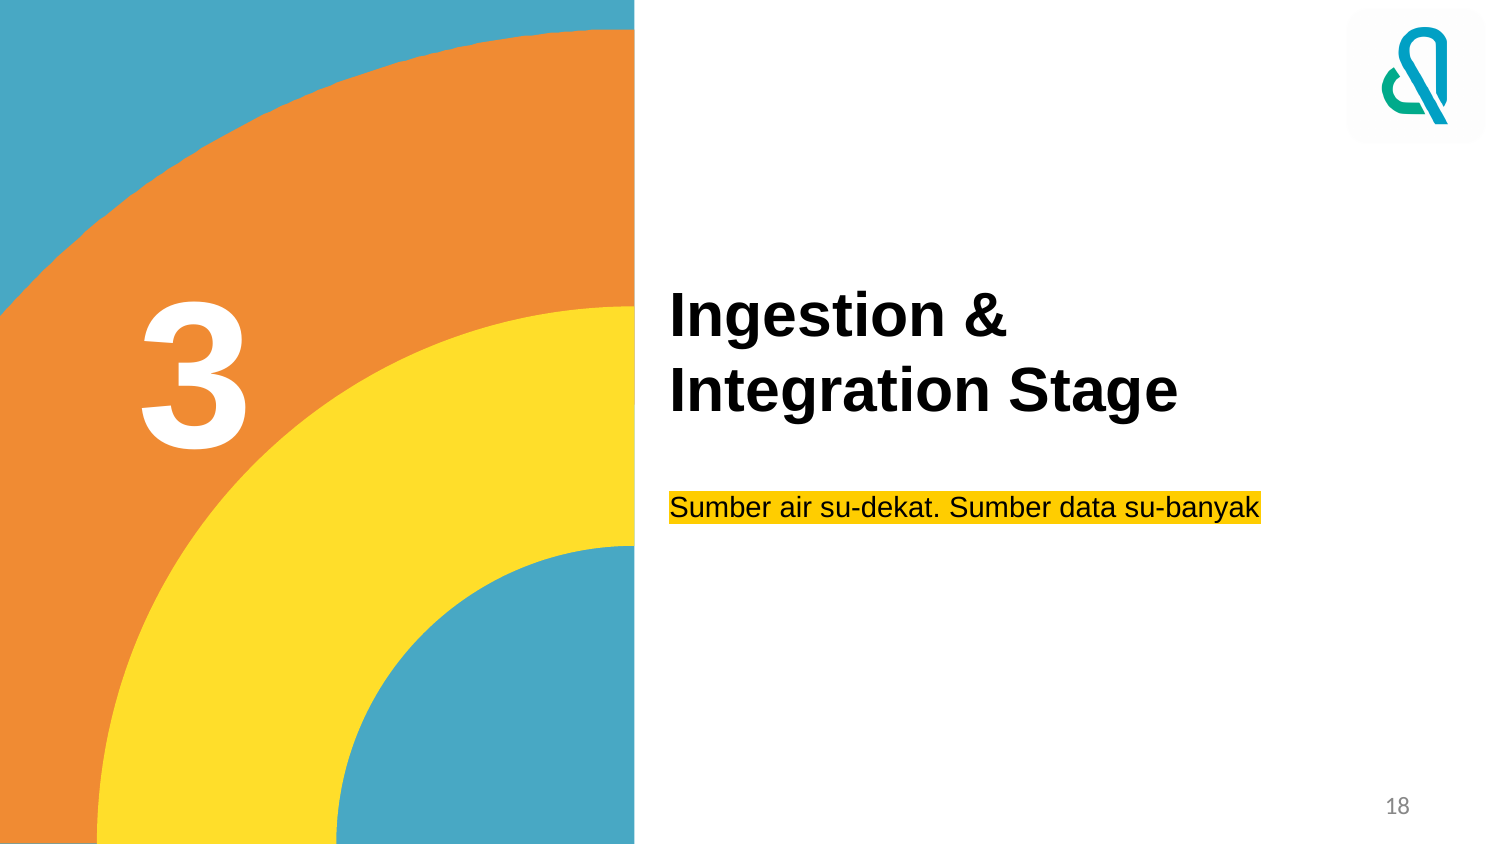

3
Ingestion &
Integration Stage
Sumber air su-dekat. Sumber data su-banyak
18